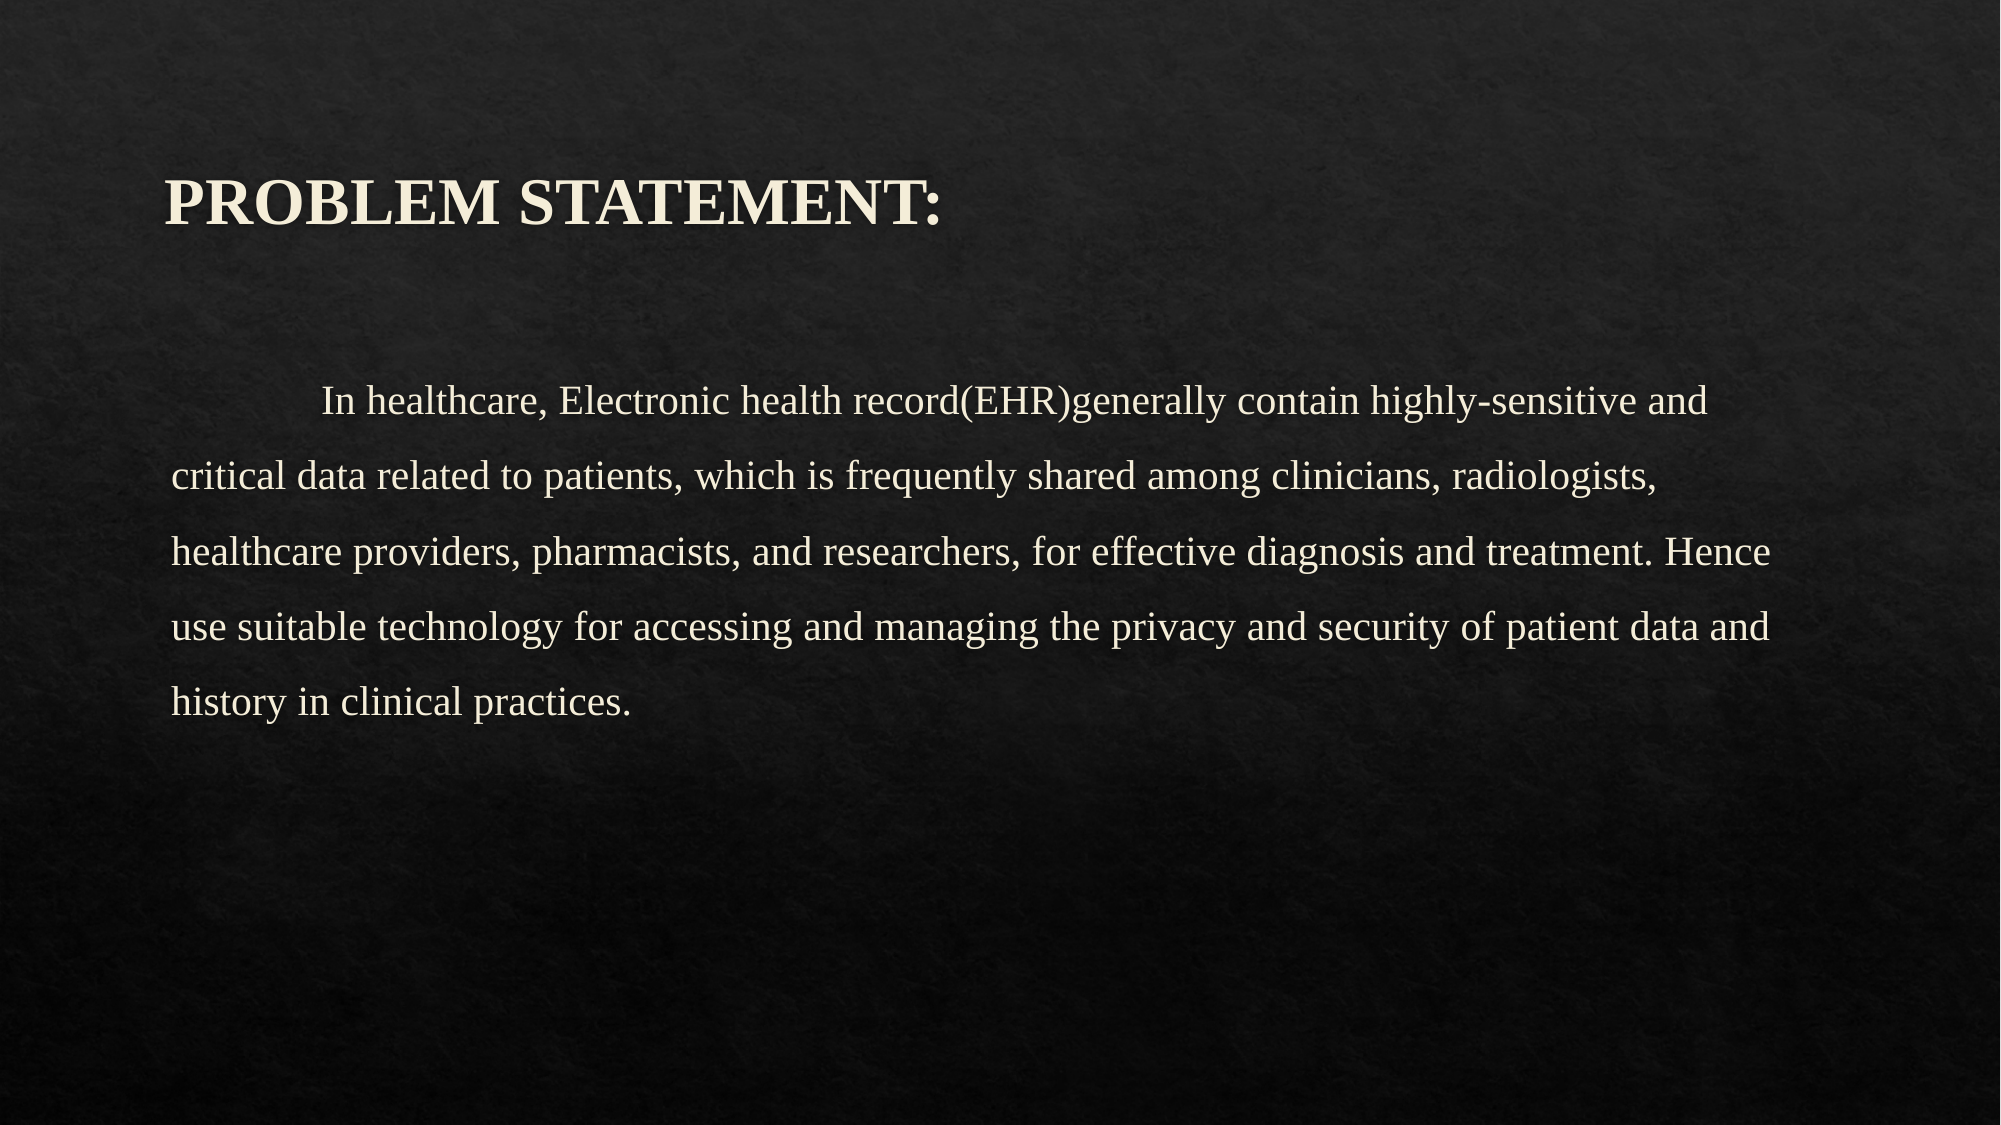

# PROBLEM STATEMENT:
	In healthcare, Electronic health record(EHR)generally contain highly-sensitive and critical data related to patients, which is frequently shared among clinicians, radiologists, healthcare providers, pharmacists, and researchers, for effective diagnosis and treatment. Hence use suitable technology for accessing and managing the privacy and security of patient data and history in clinical practices.